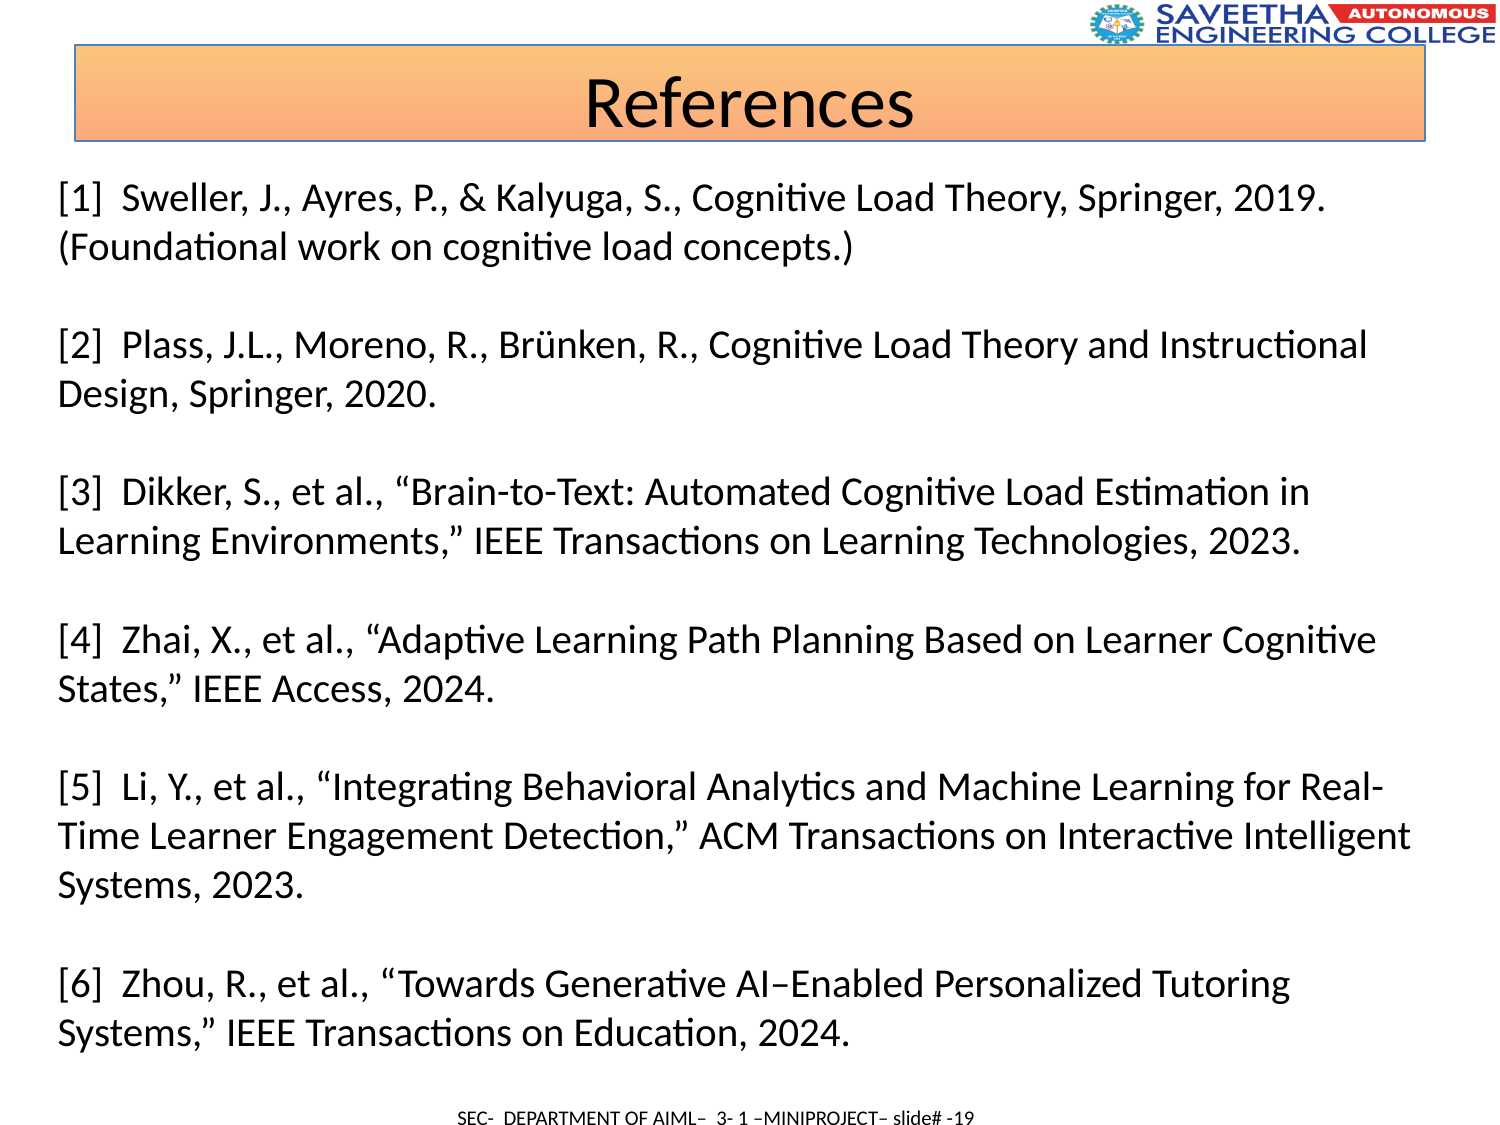

References
[1]  Sweller, J., Ayres, P., & Kalyuga, S., Cognitive Load Theory, Springer, 2019.
(Foundational work on cognitive load concepts.)

[2]  Plass, J.L., Moreno, R., Brünken, R., Cognitive Load Theory and Instructional Design, Springer, 2020.

[3]  Dikker, S., et al., “Brain-to-Text: Automated Cognitive Load Estimation in Learning Environments,” IEEE Transactions on Learning Technologies, 2023.

[4]  Zhai, X., et al., “Adaptive Learning Path Planning Based on Learner Cognitive States,” IEEE Access, 2024.

[5]  Li, Y., et al., “Integrating Behavioral Analytics and Machine Learning for Real-Time Learner Engagement Detection,” ACM Transactions on Interactive Intelligent Systems, 2023.

[6]  Zhou, R., et al., “Towards Generative AI–Enabled Personalized Tutoring Systems,” IEEE Transactions on Education, 2024.